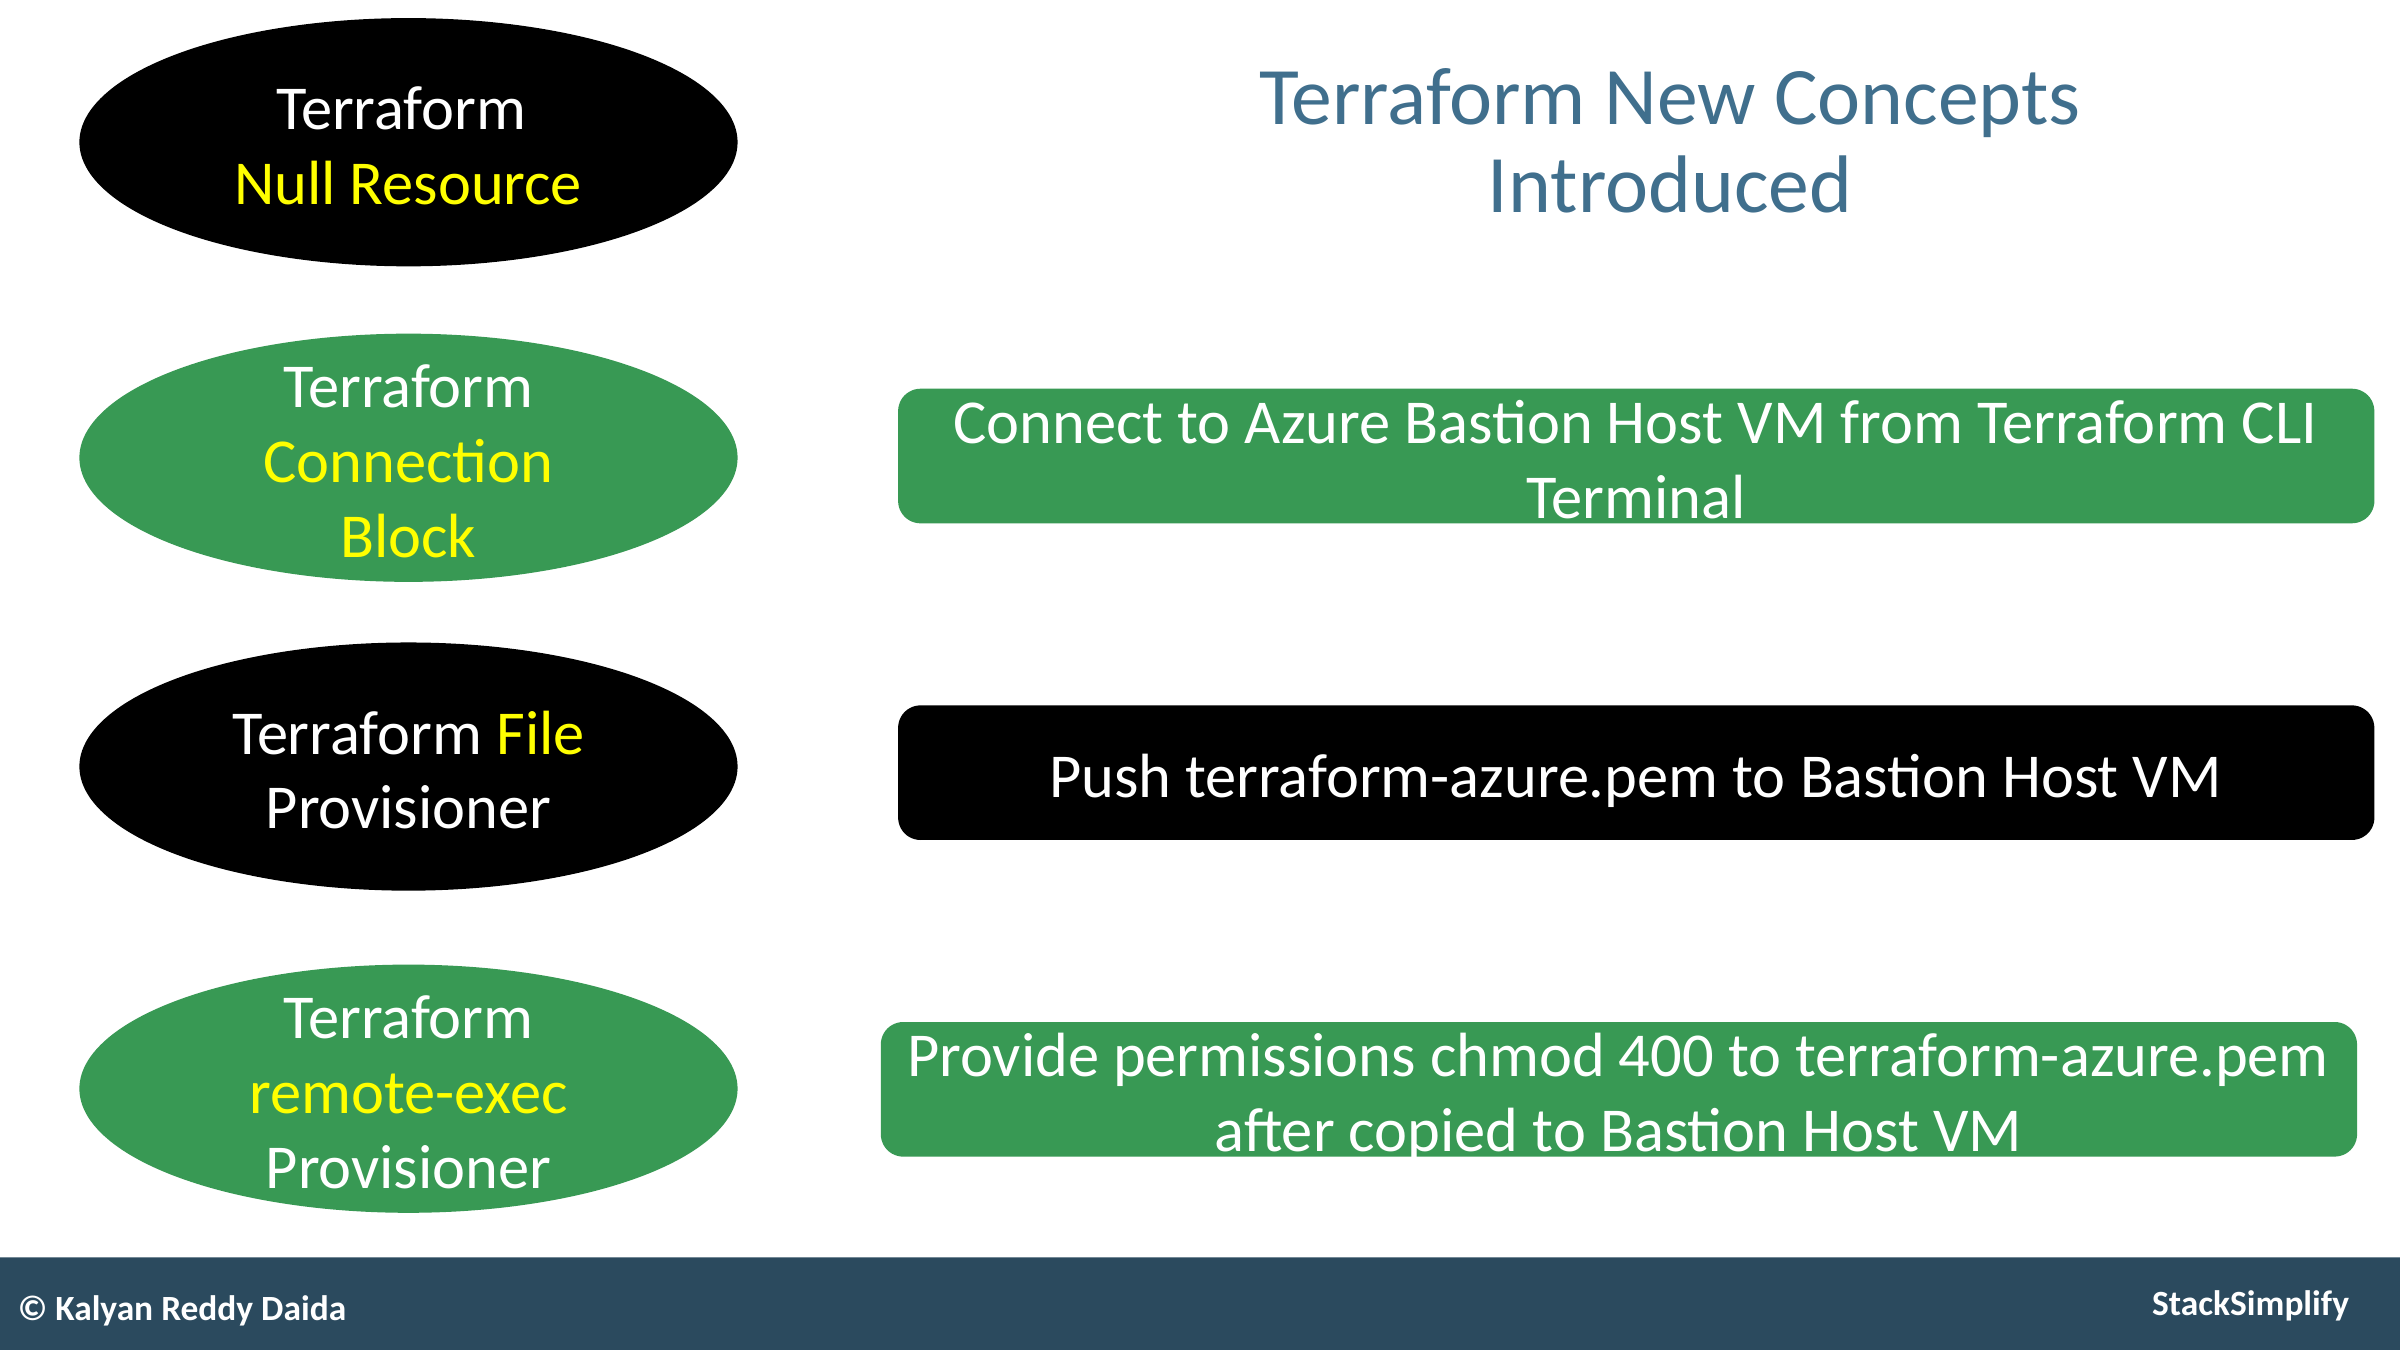

Terraform
Null Resource
# Terraform New Concepts Introduced
Terraform Connection Block
Connect to Azure Bastion Host VM from Terraform CLI Terminal
Terraform File Provisioner
Push terraform-azure.pem to Bastion Host VM
Terraform remote-exec
Provisioner
Provide permissions chmod 400 to terraform-azure.pem after copied to Bastion Host VM
© Kalyan Reddy Daida